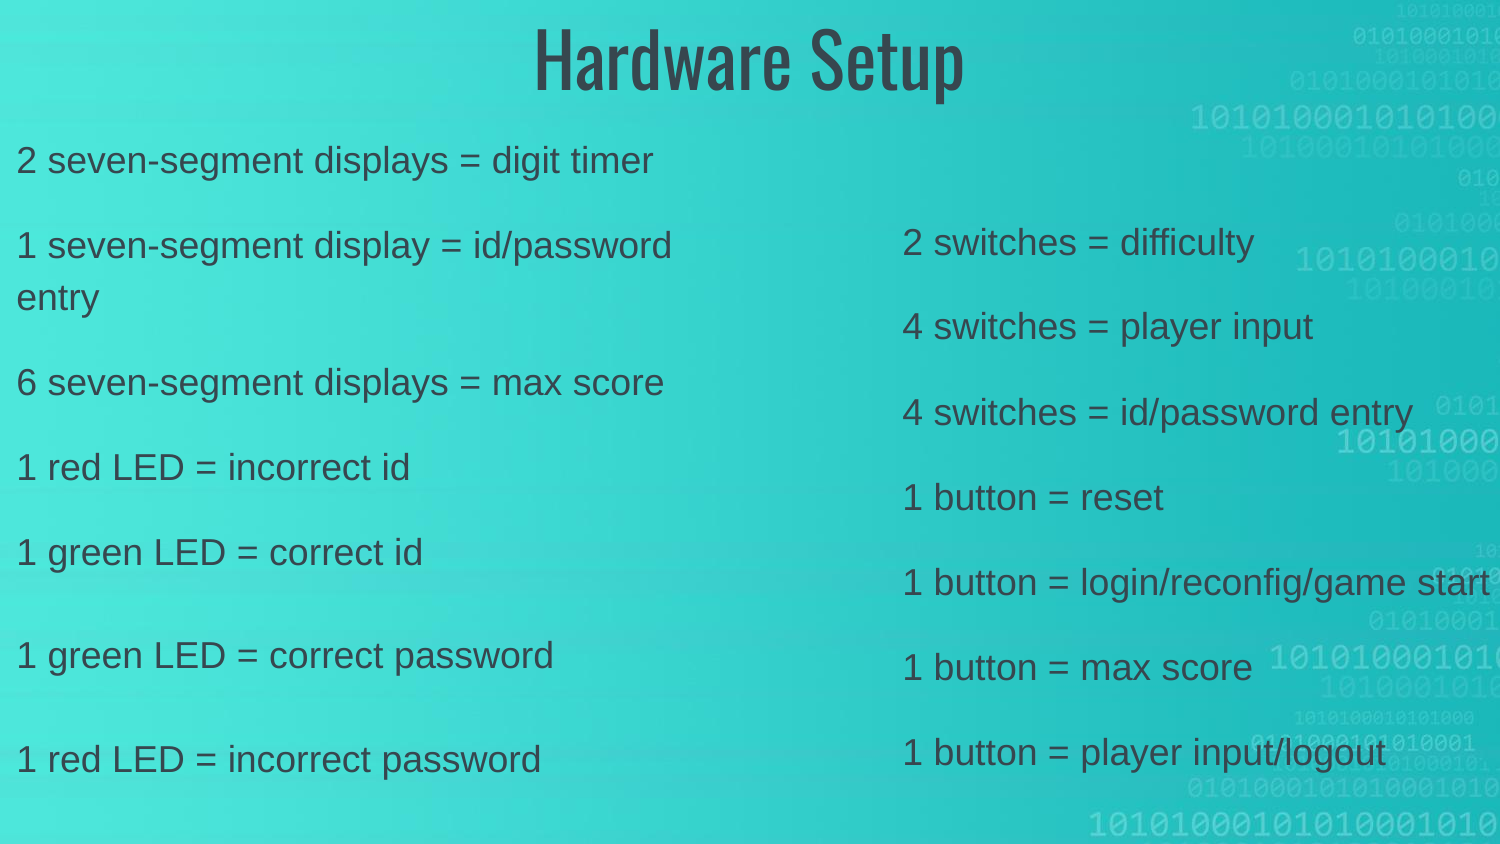

# Hardware Setup
2 seven-segment displays = digit timer
1 seven-segment display = id/password entry
6 seven-segment displays = max score
1 red LED = incorrect id
1 green LED = correct id
1 green LED = correct password
1 red LED = incorrect password
1 red LED = timeout

2 switches = difficulty
4 switches = player input
4 switches = id/password entry
1 button = reset
1 button = login/reconfig/game start
1 button = max score
1 button = player input/logout